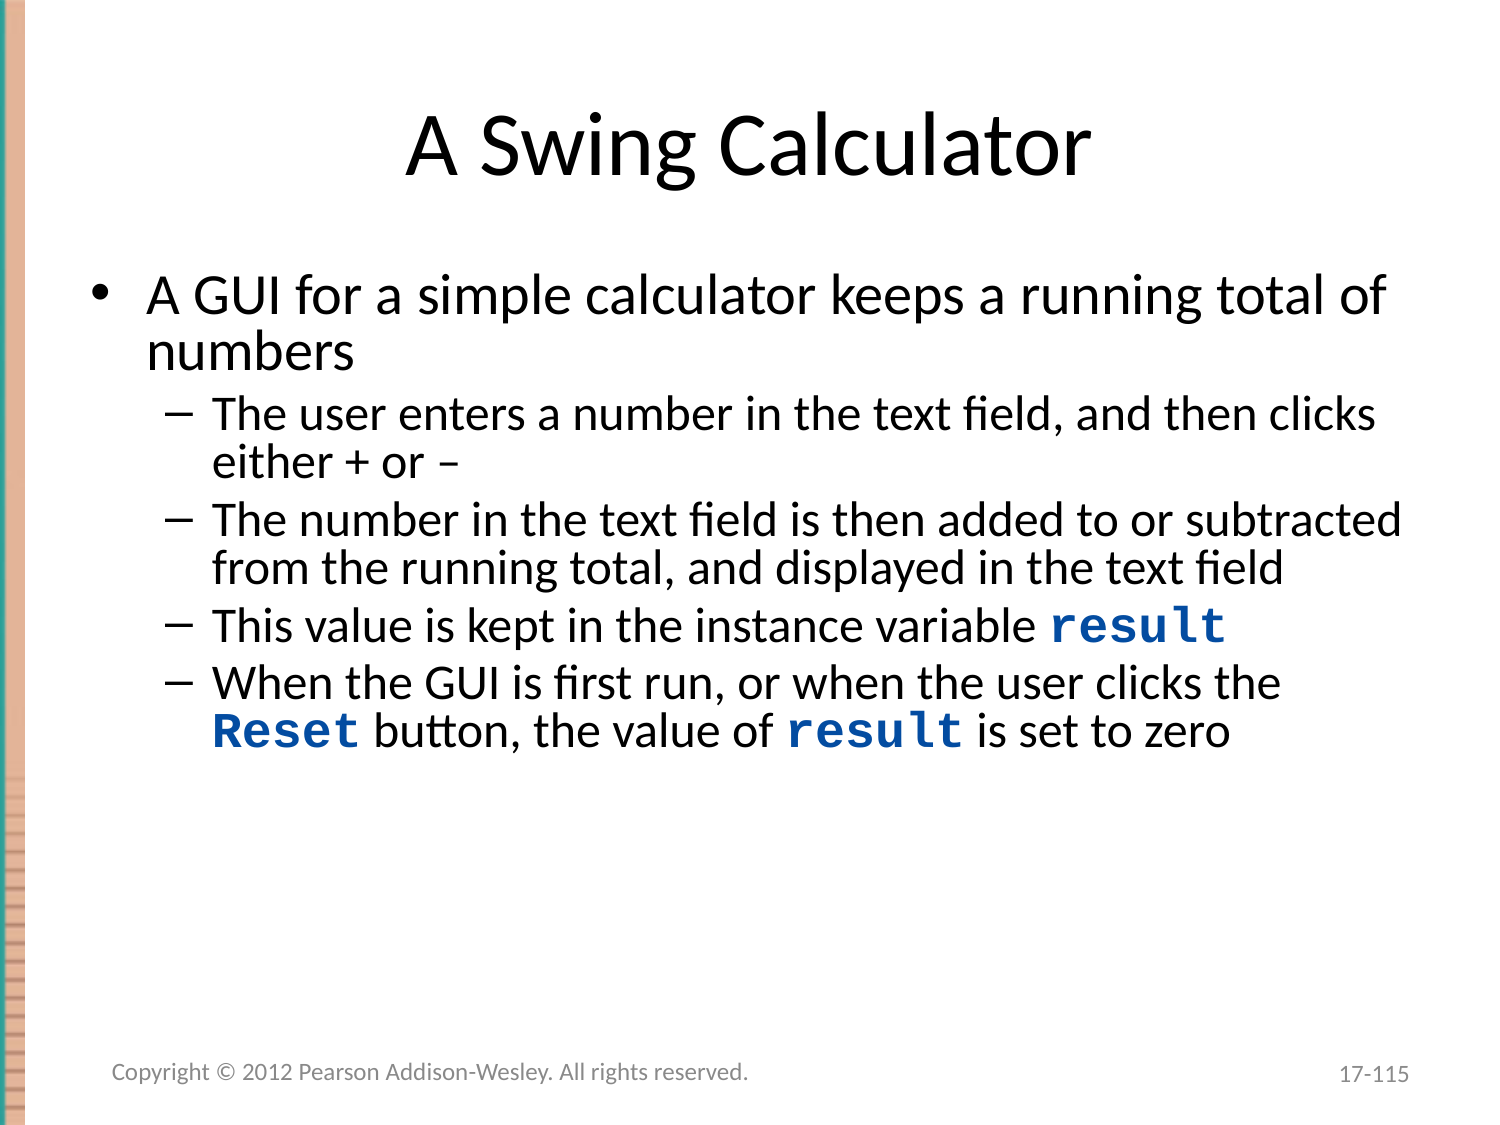

# A Swing Calculator
A GUI for a simple calculator keeps a running total of numbers
The user enters a number in the text field, and then clicks either + or –
The number in the text field is then added to or subtracted from the running total, and displayed in the text field
This value is kept in the instance variable result
When the GUI is first run, or when the user clicks the Reset button, the value of result is set to zero
Copyright © 2012 Pearson Addison-Wesley. All rights reserved.
17-115